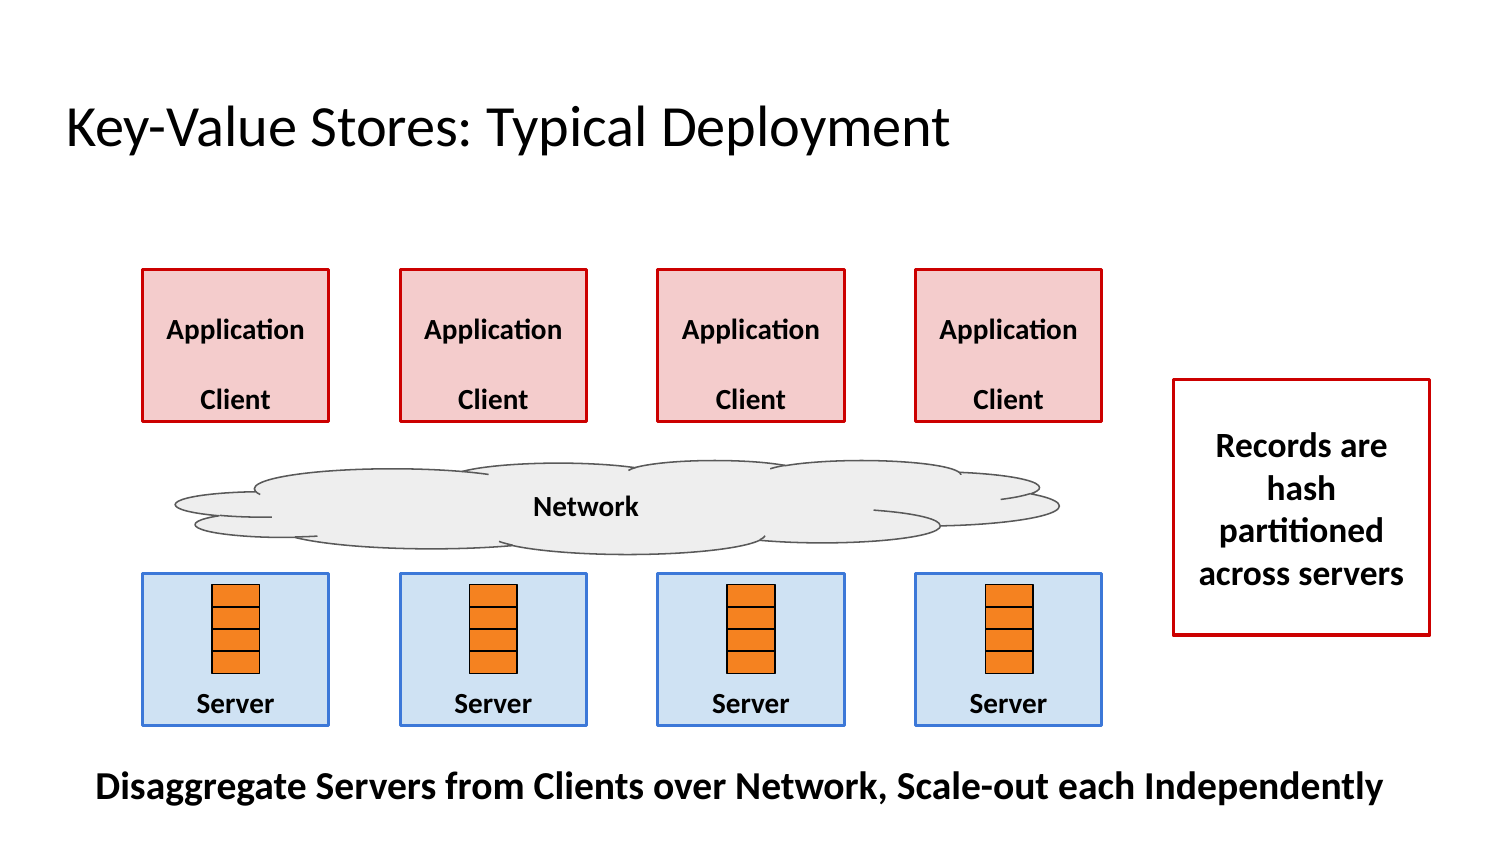

# Key-Value Stores: Typical Deployment

Application

Client

Application

Client

Application

Client

Application

Client
Records are hash partitioned across servers
Network

Server

Server

Server

Server

Disaggregate Servers from Clients over Network, Scale-out each Independently